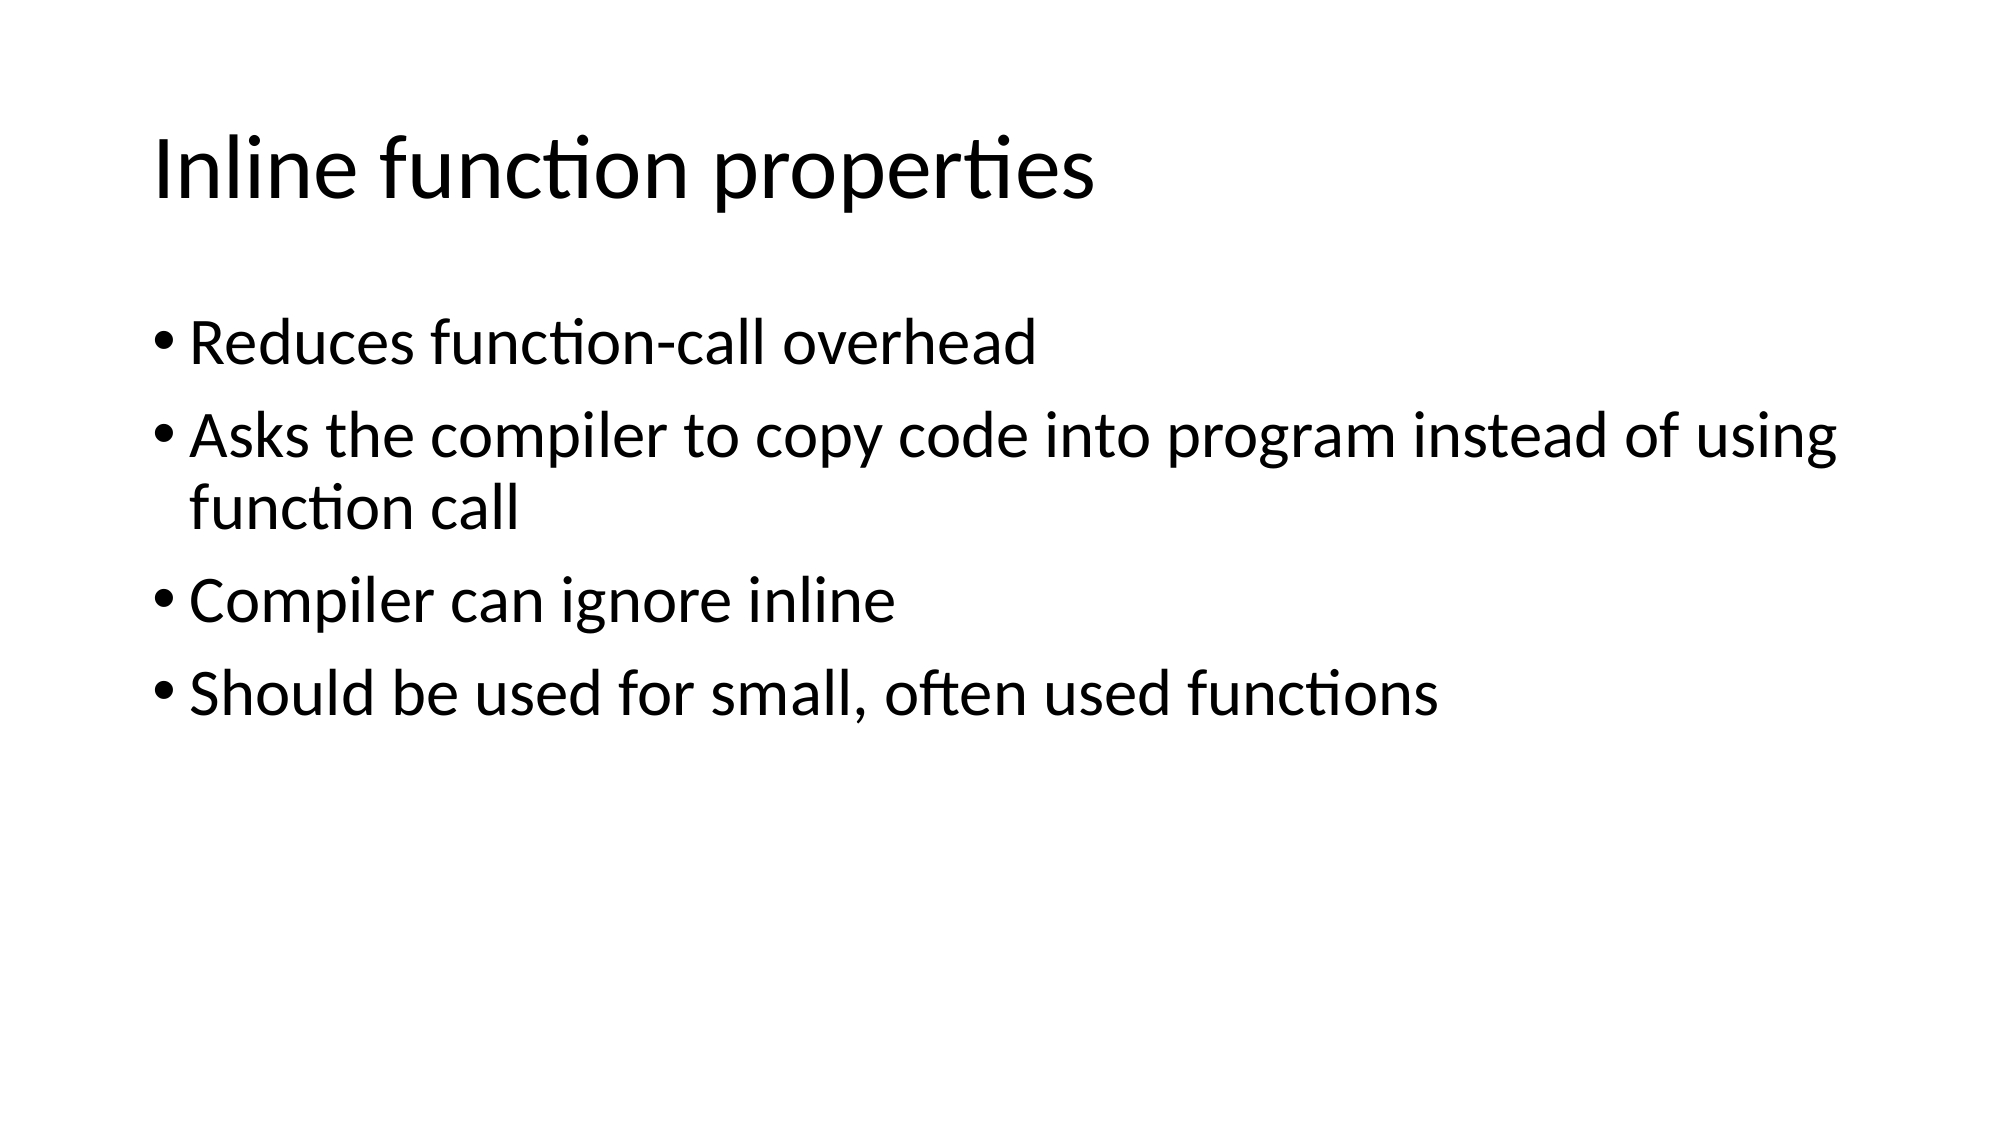

# Inline function properties
Reduces function-call overhead
Asks the compiler to copy code into program instead of using function call
Compiler can ignore inline
Should be used for small, often used functions